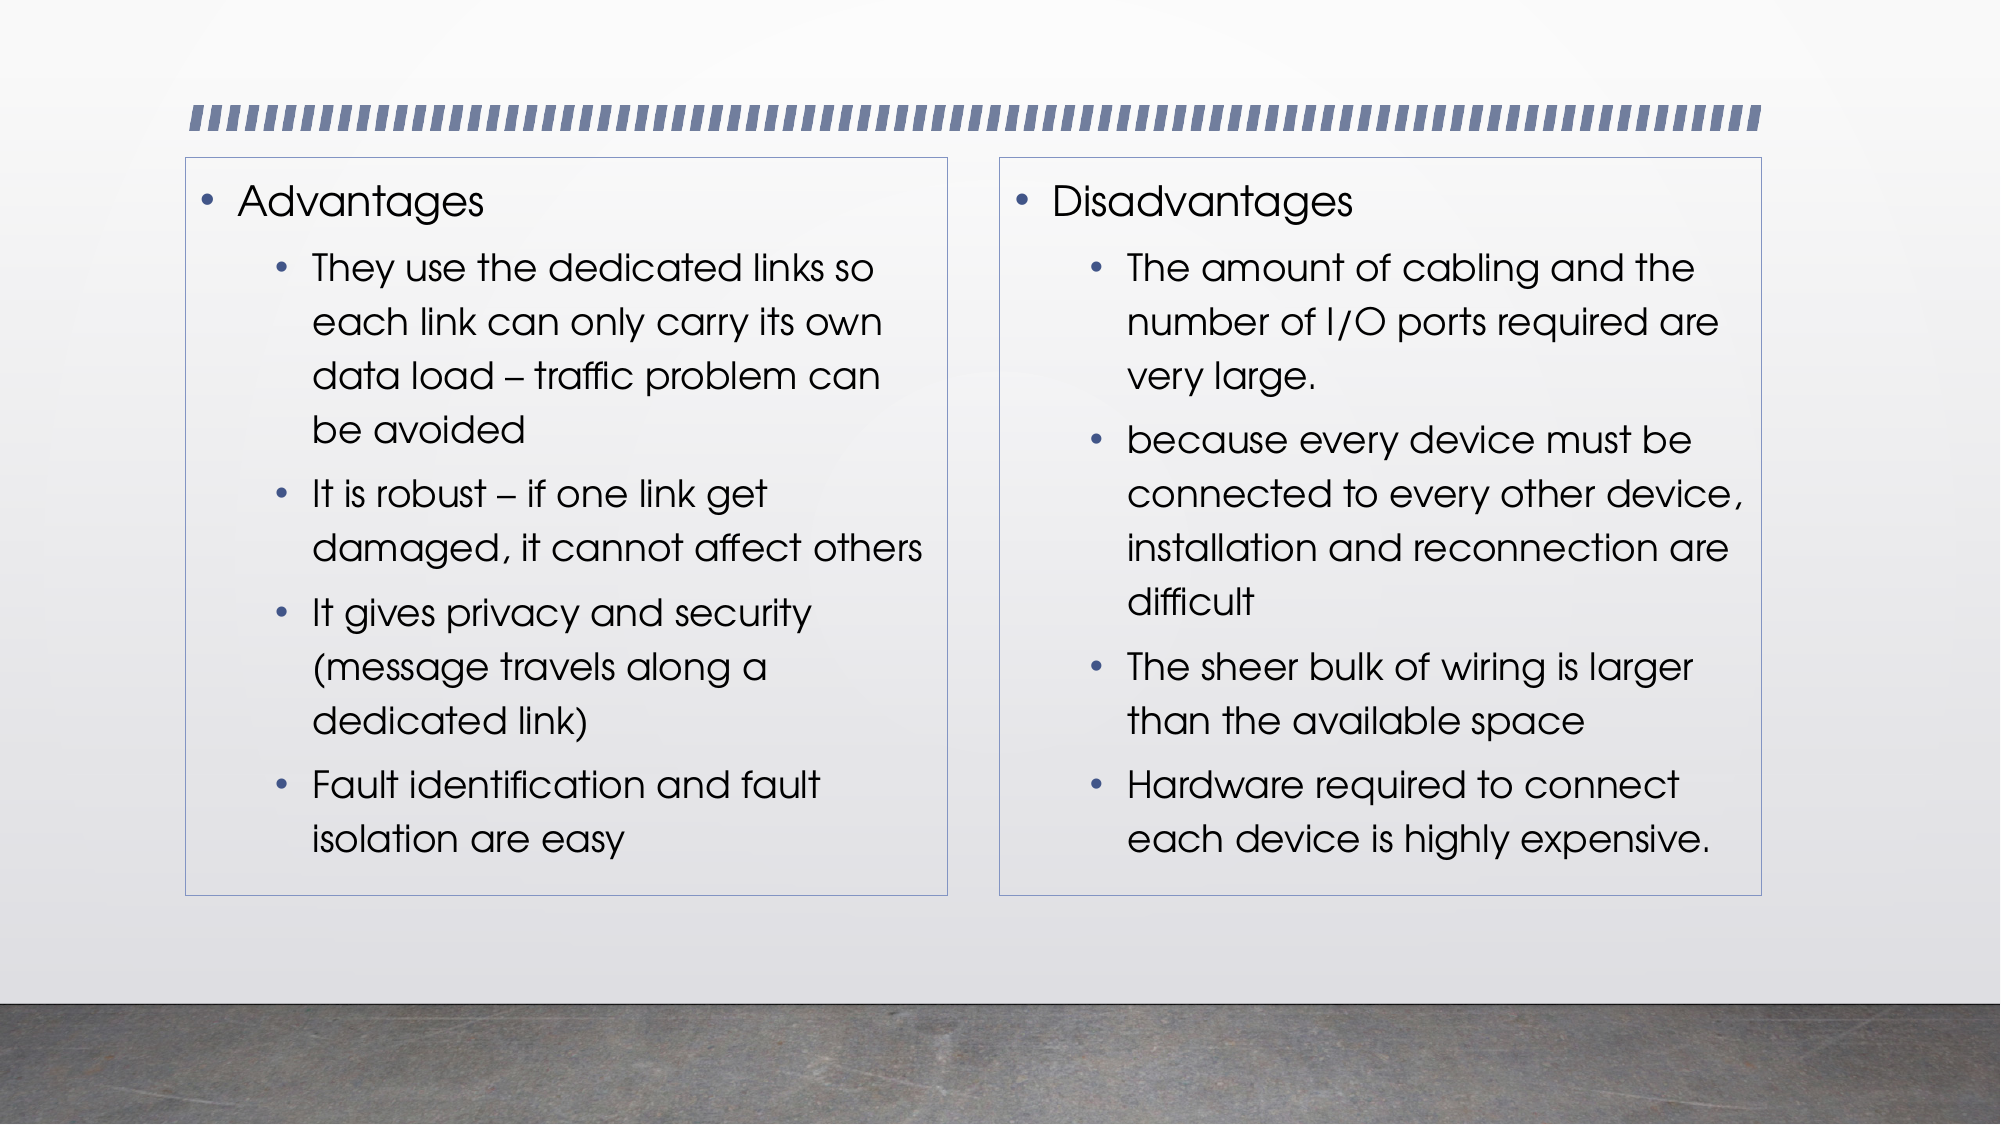

Advantages
They use the dedicated links so each link can only carry its own data load – traffic problem can be avoided
It is robust – if one link get damaged, it cannot affect others
It gives privacy and security (message travels along a dedicated link)
Fault identification and fault isolation are easy

Disadvantages
The amount of cabling and the number of I/O ports required are very large.
because every device must be connected to every other device, installation and reconnection are difficult
The sheer bulk of wiring is larger than the available space
Hardware required to connect each device is highly expensive.